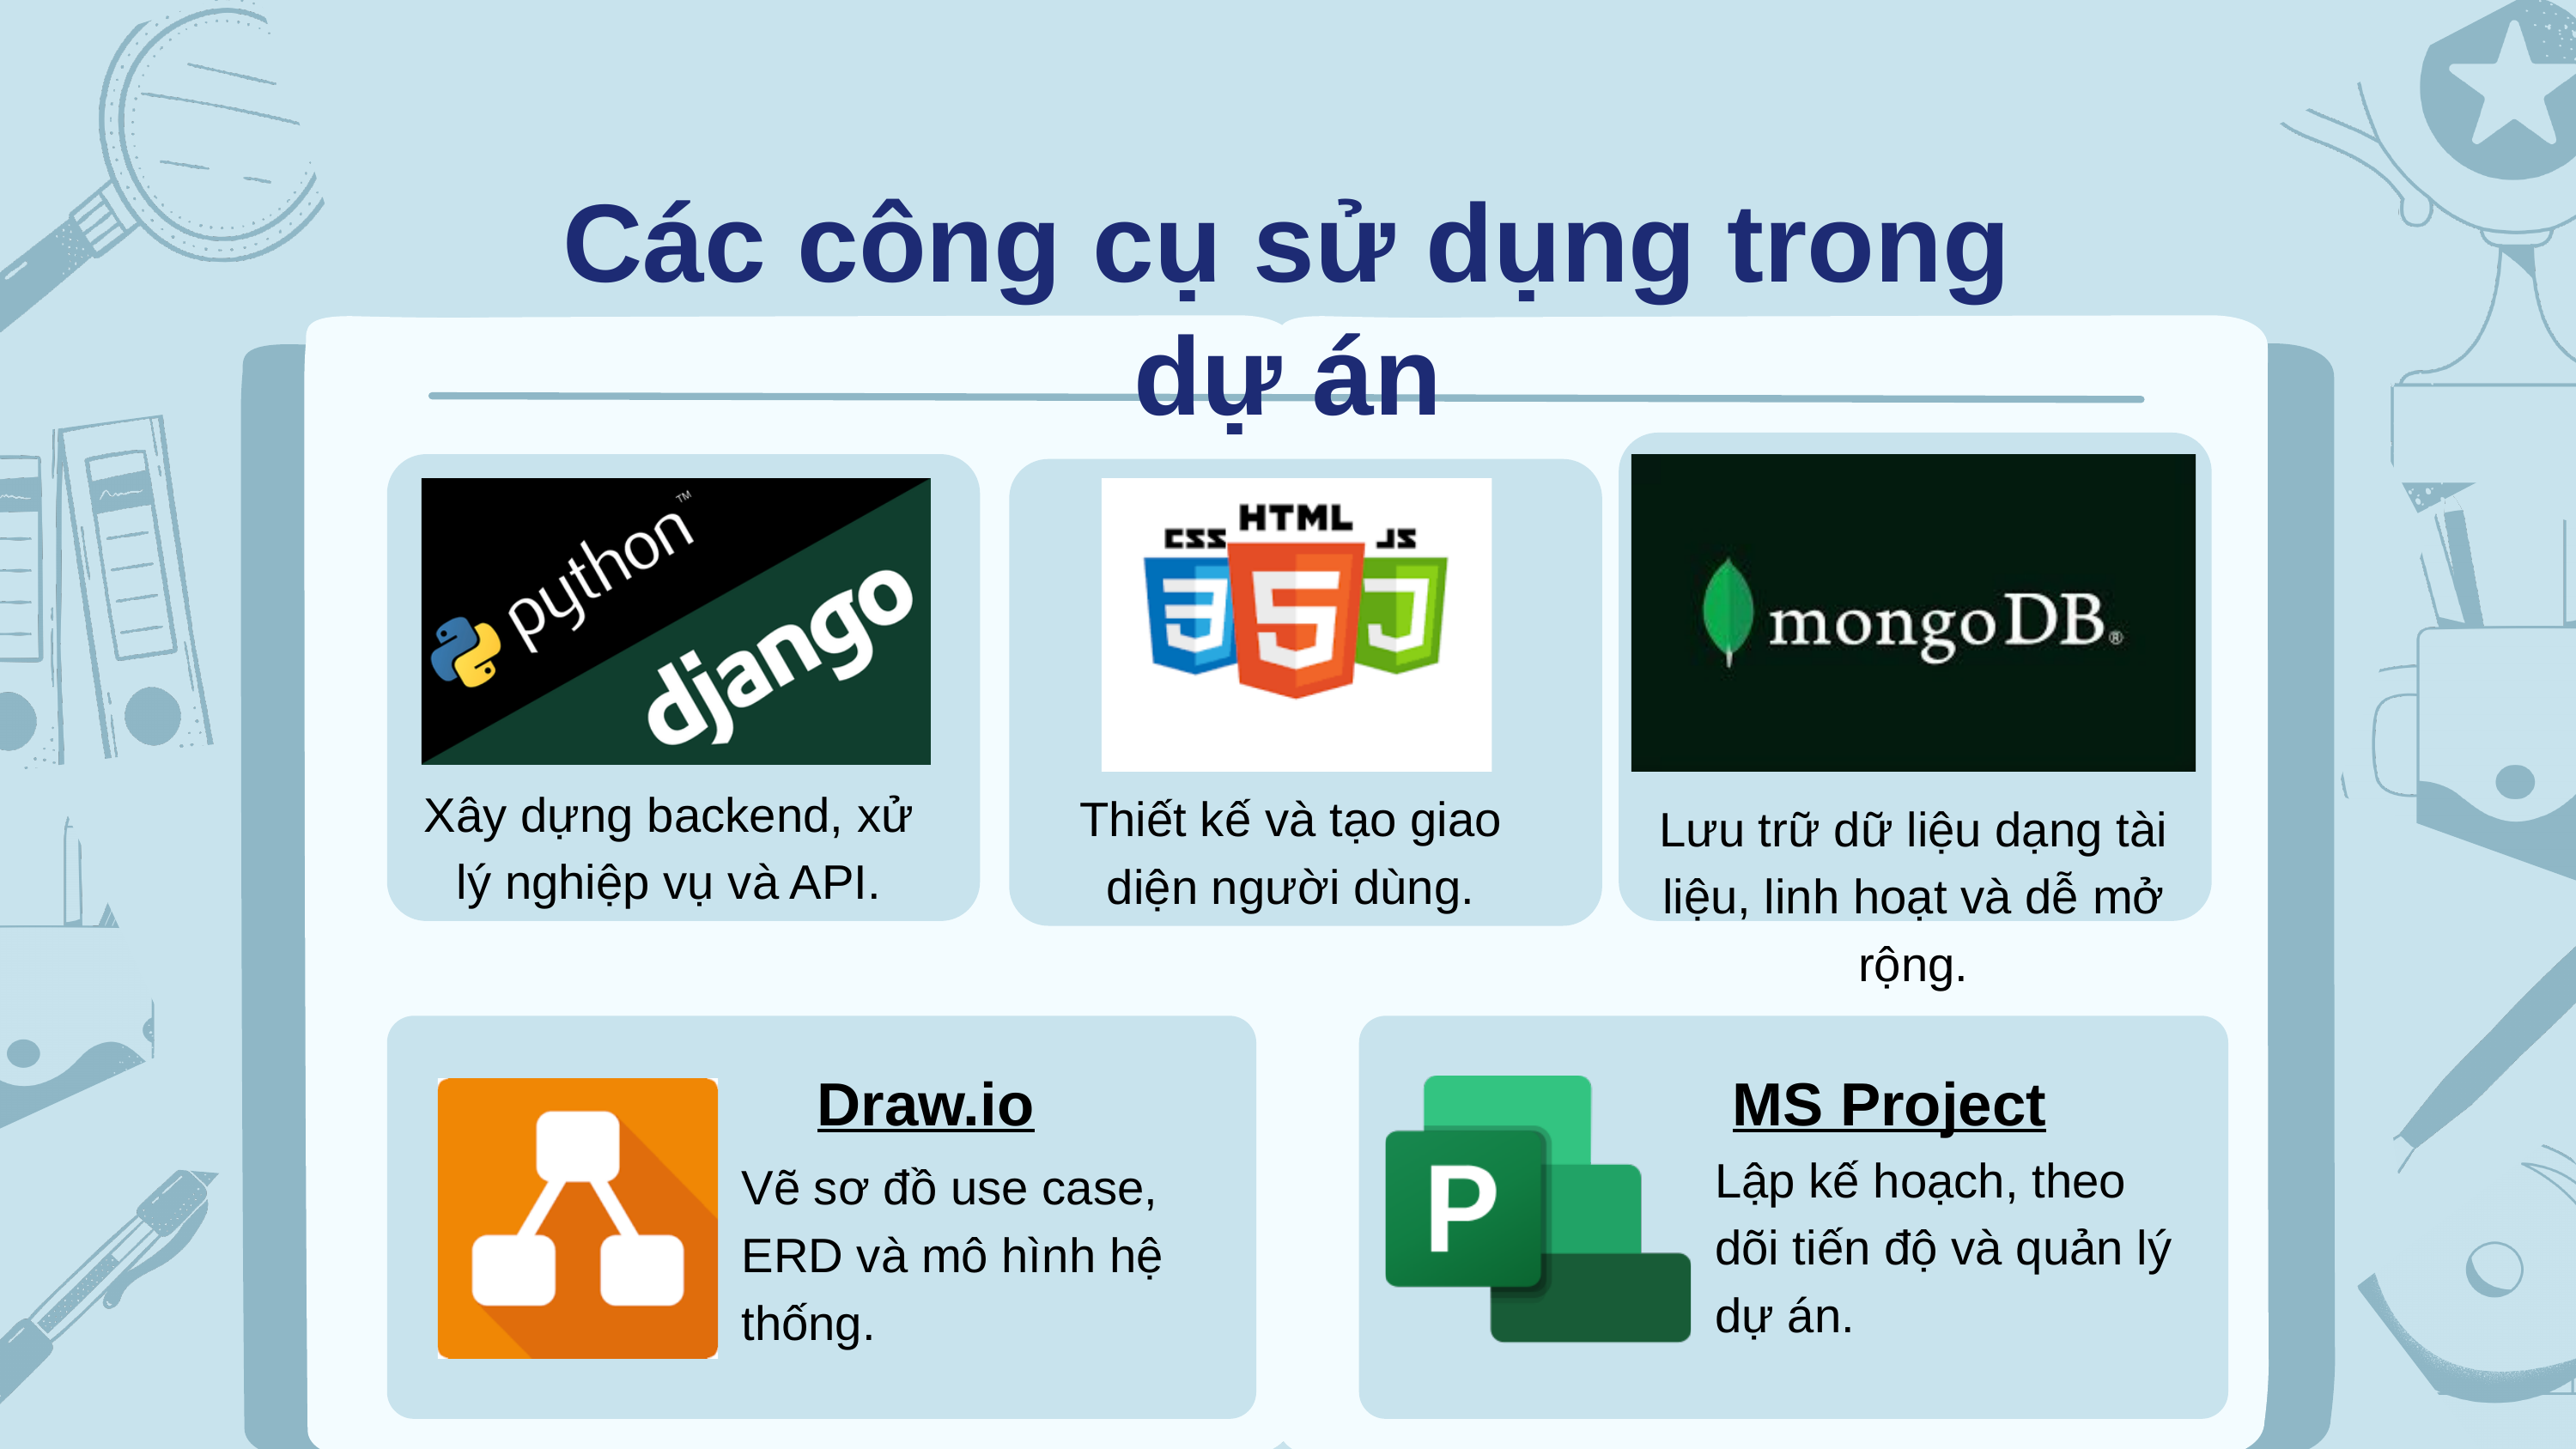

Các công cụ sử dụng trong dự án

Xây dựng backend, xử lý nghiệp vụ và API.
Thiết kế và tạo giao diện người dùng.
Lưu trữ dữ liệu dạng tài liệu, linh hoạt và dễ mở rộng.

Draw.io
MS Project

Lập kế hoạch, theo dõi tiến độ và quản lý dự án.
Vẽ sơ đồ use case, ERD và mô hình hệ thống.